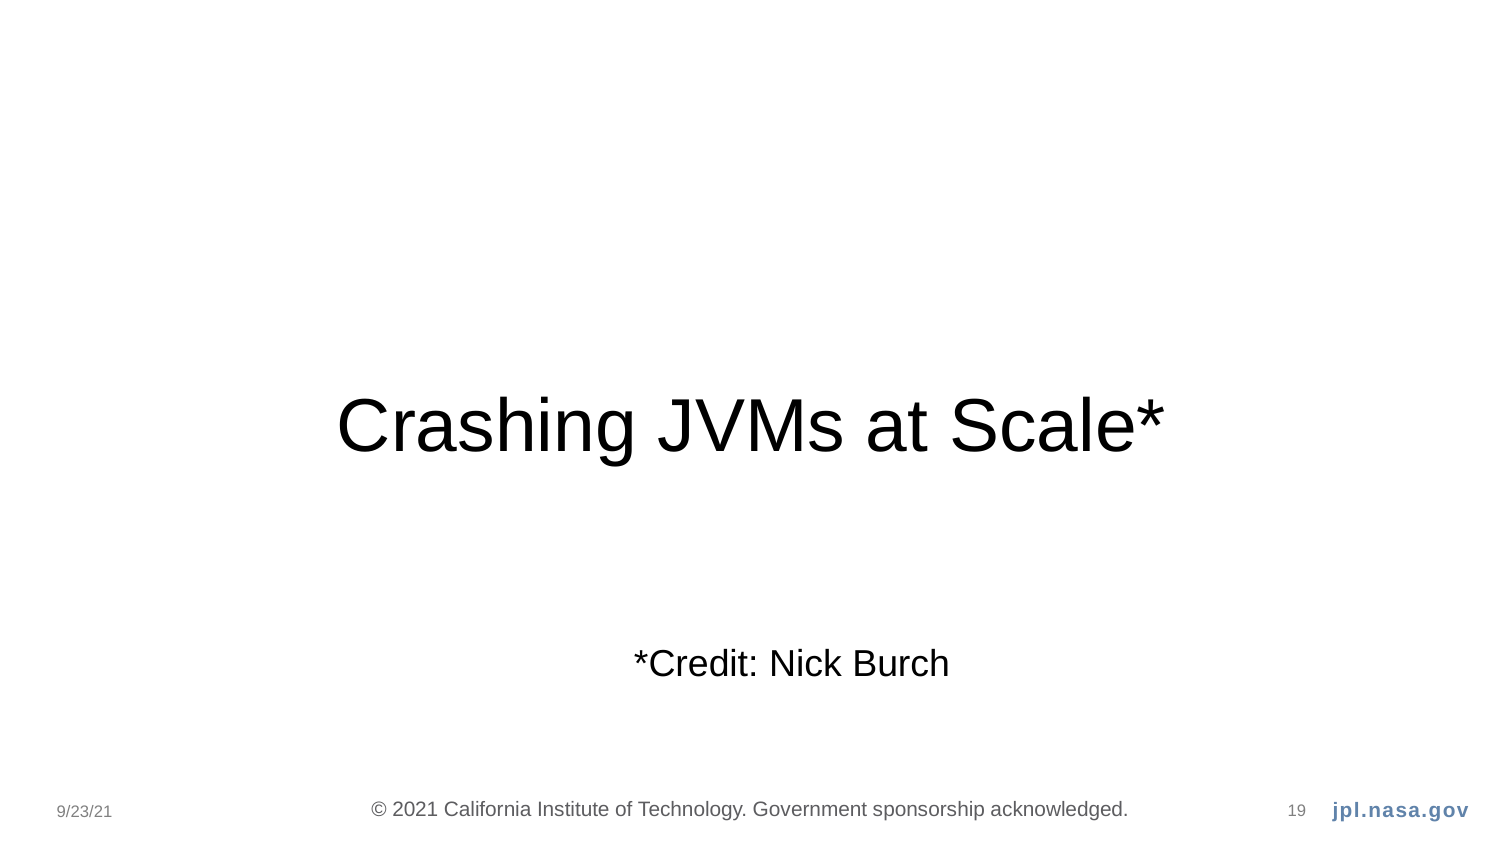

Crashing JVMs at Scale*
*Credit: Nick Burch
9/23/21
© 2021 California Institute of Technology. Government sponsorship acknowledged.
19